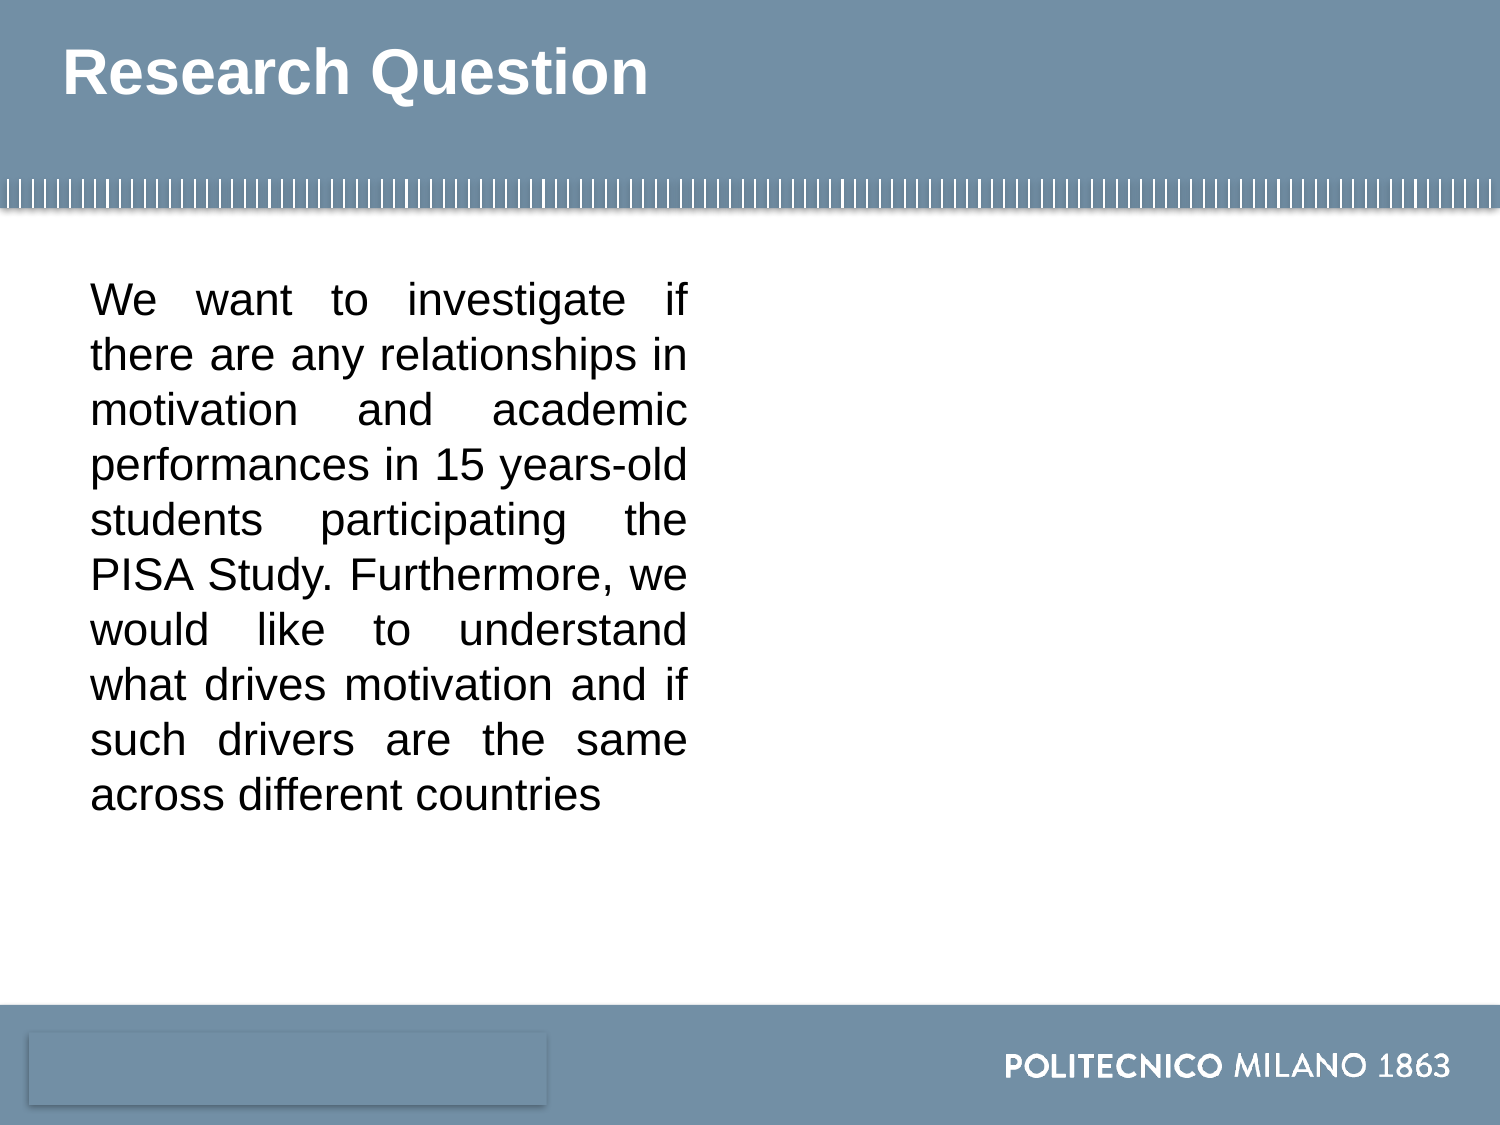

# Research Question
We want to investigate if there are any relationships in motivation and academic performances in 15 years-old students participating the PISA Study. Furthermore, we would like to understand what drives motivation and if such drivers are the same across different countries